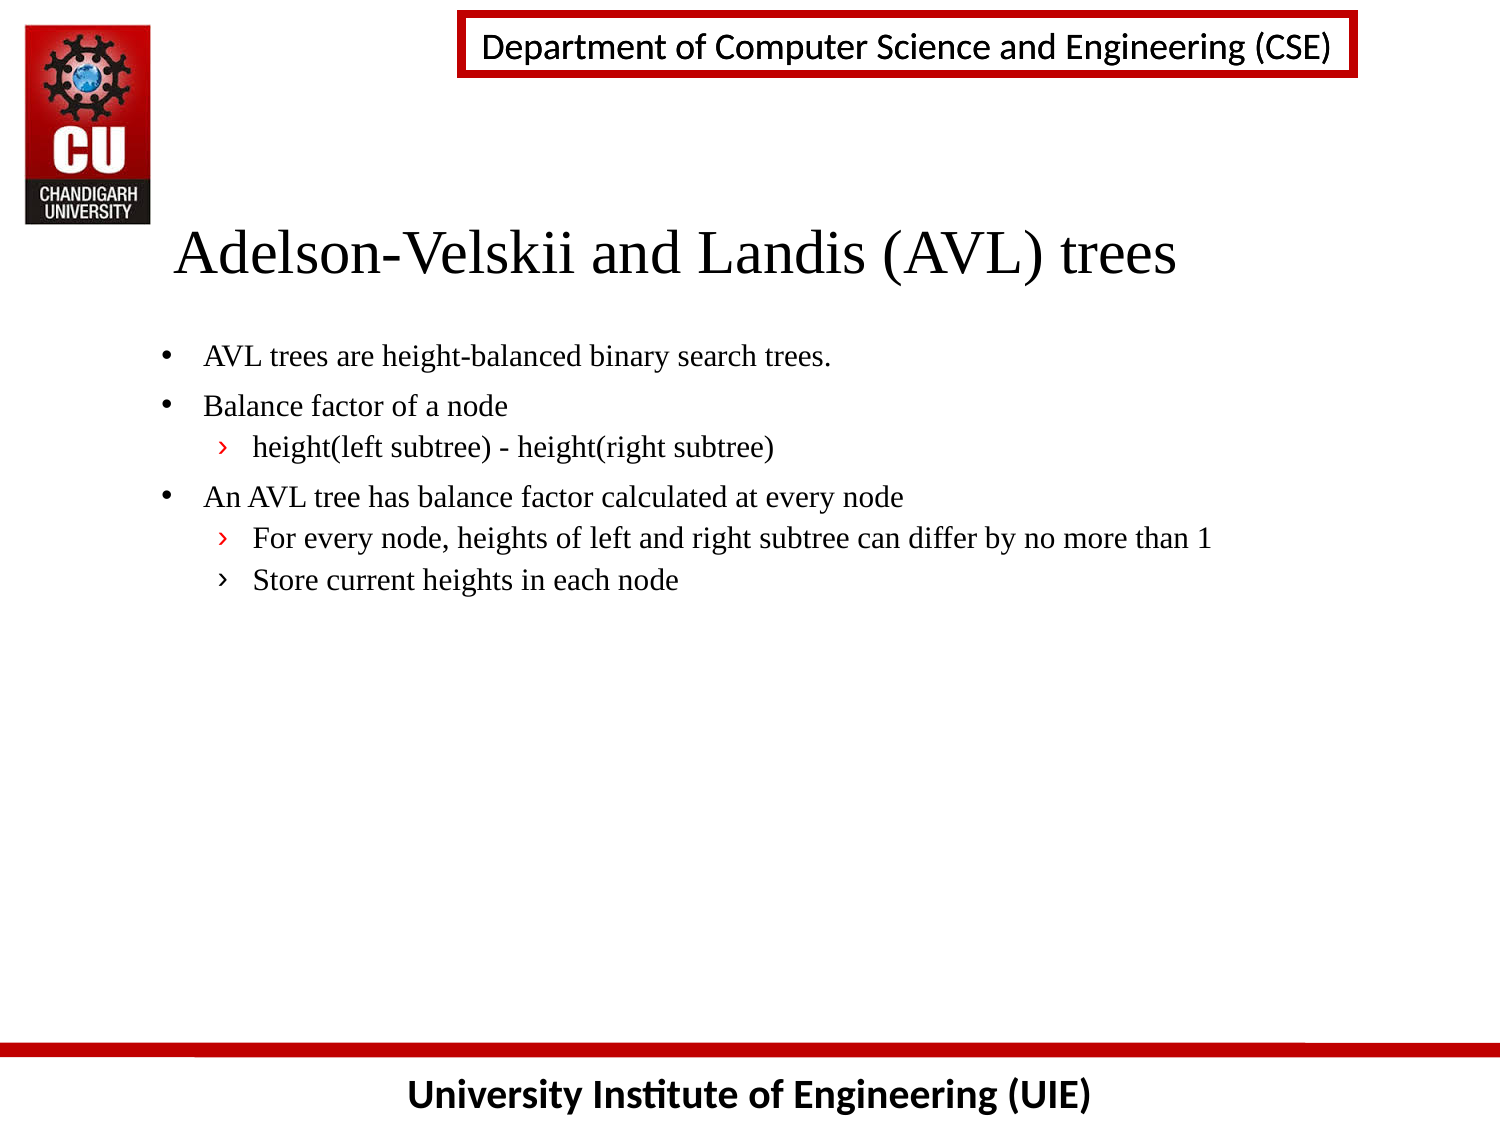

# Adelson-Velskii and Landis (AVL) trees

AVL trees are height-balanced binary search trees.
Balance factor of a node
height(left subtree) - height(right subtree)
An AVL tree has balance factor calculated at every node
For every node, heights of left and right subtree can differ by no more than 1
Store current heights in each node